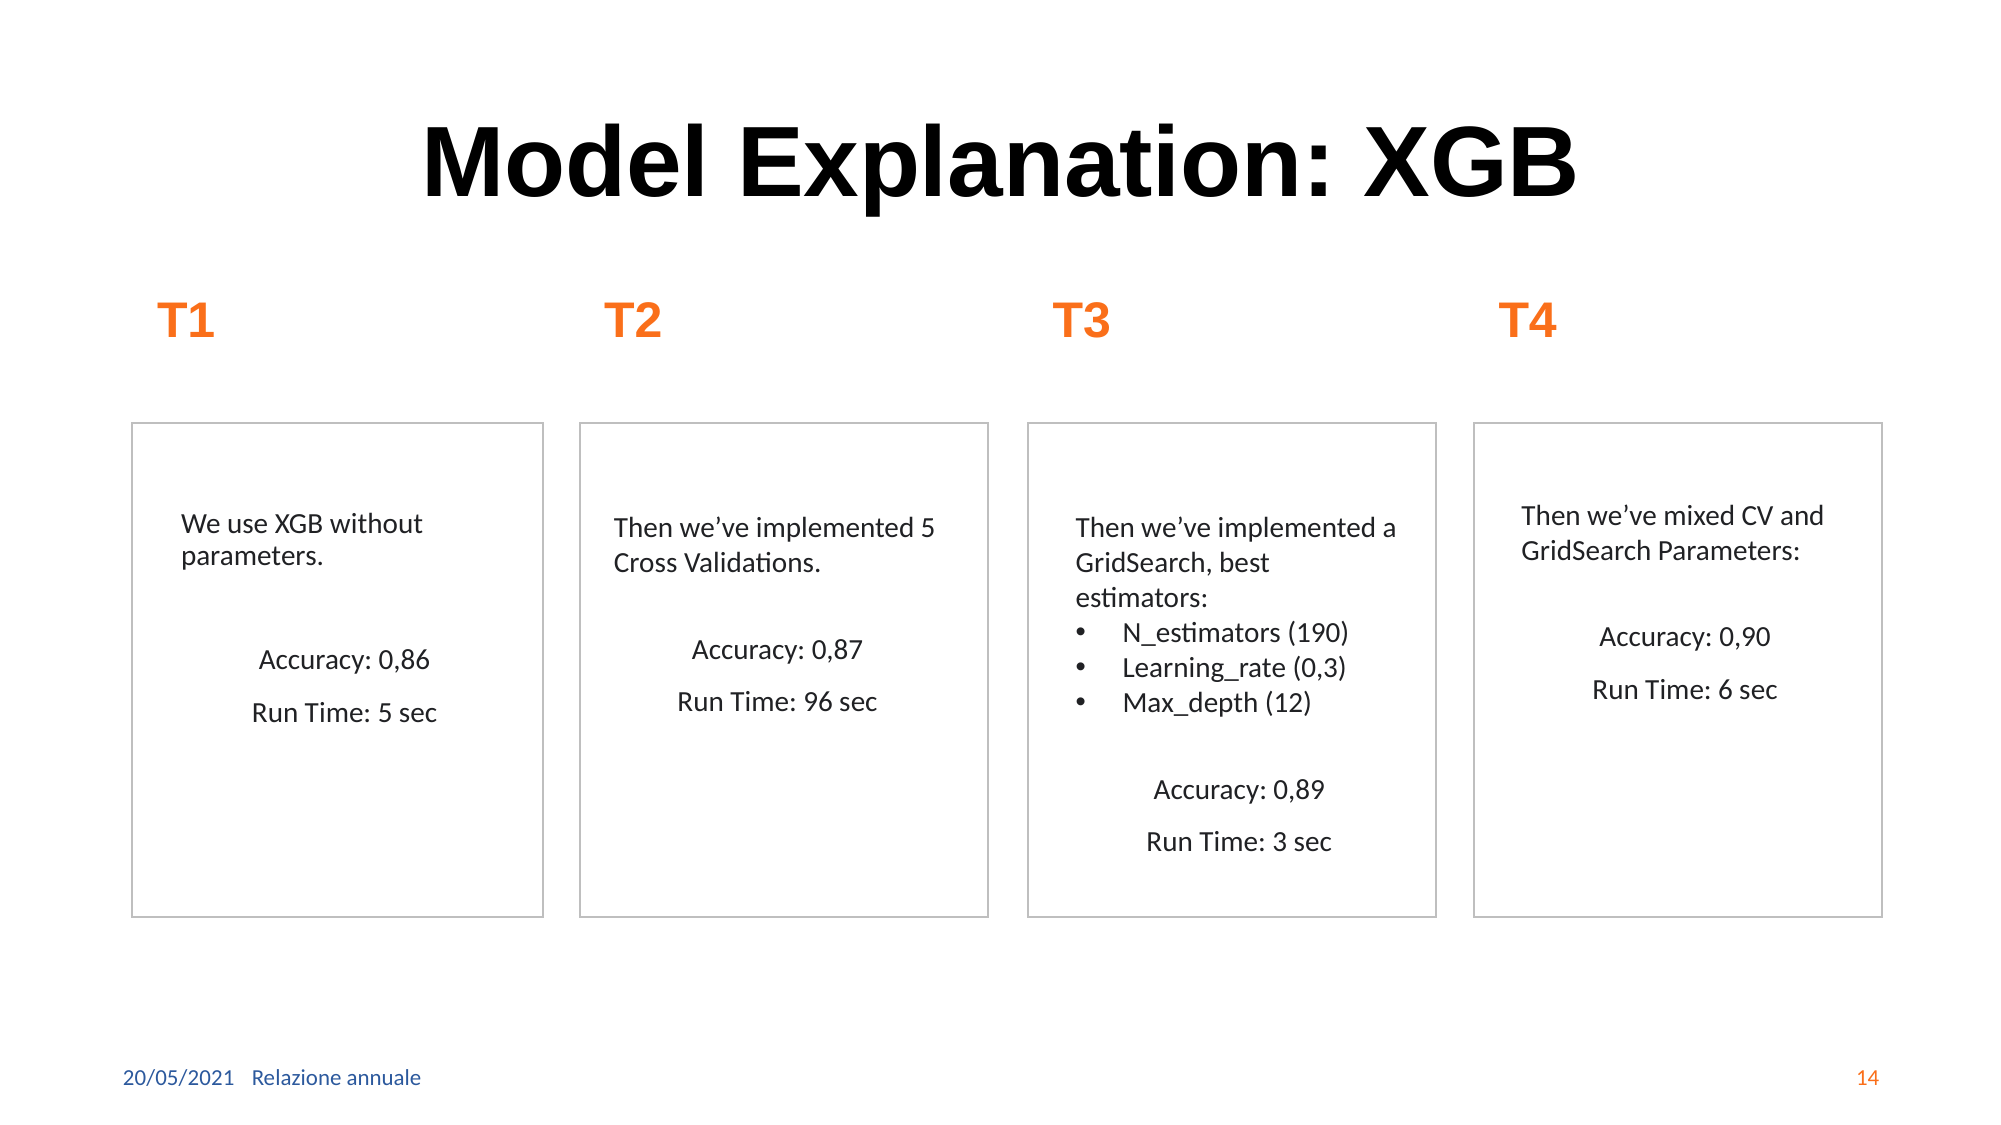

# Model Explanation: XGB
T1
T2
T3
T4

Then we’ve mixed CV and GridSearch Parameters:

Accuracy: 0,90
Run Time: 6 sec
We use XGB without parameters.

Accuracy: 0,86
Run Time: 5 sec
Then we’ve implemented a GridSearch, best estimators:
N_estimators (190)
Learning_rate (0,3)
Max_depth (12)

Accuracy: 0,89
Run Time: 3 sec
Then we’ve implemented 5 Cross Validations.

Accuracy: 0,87
Run Time: 96 sec